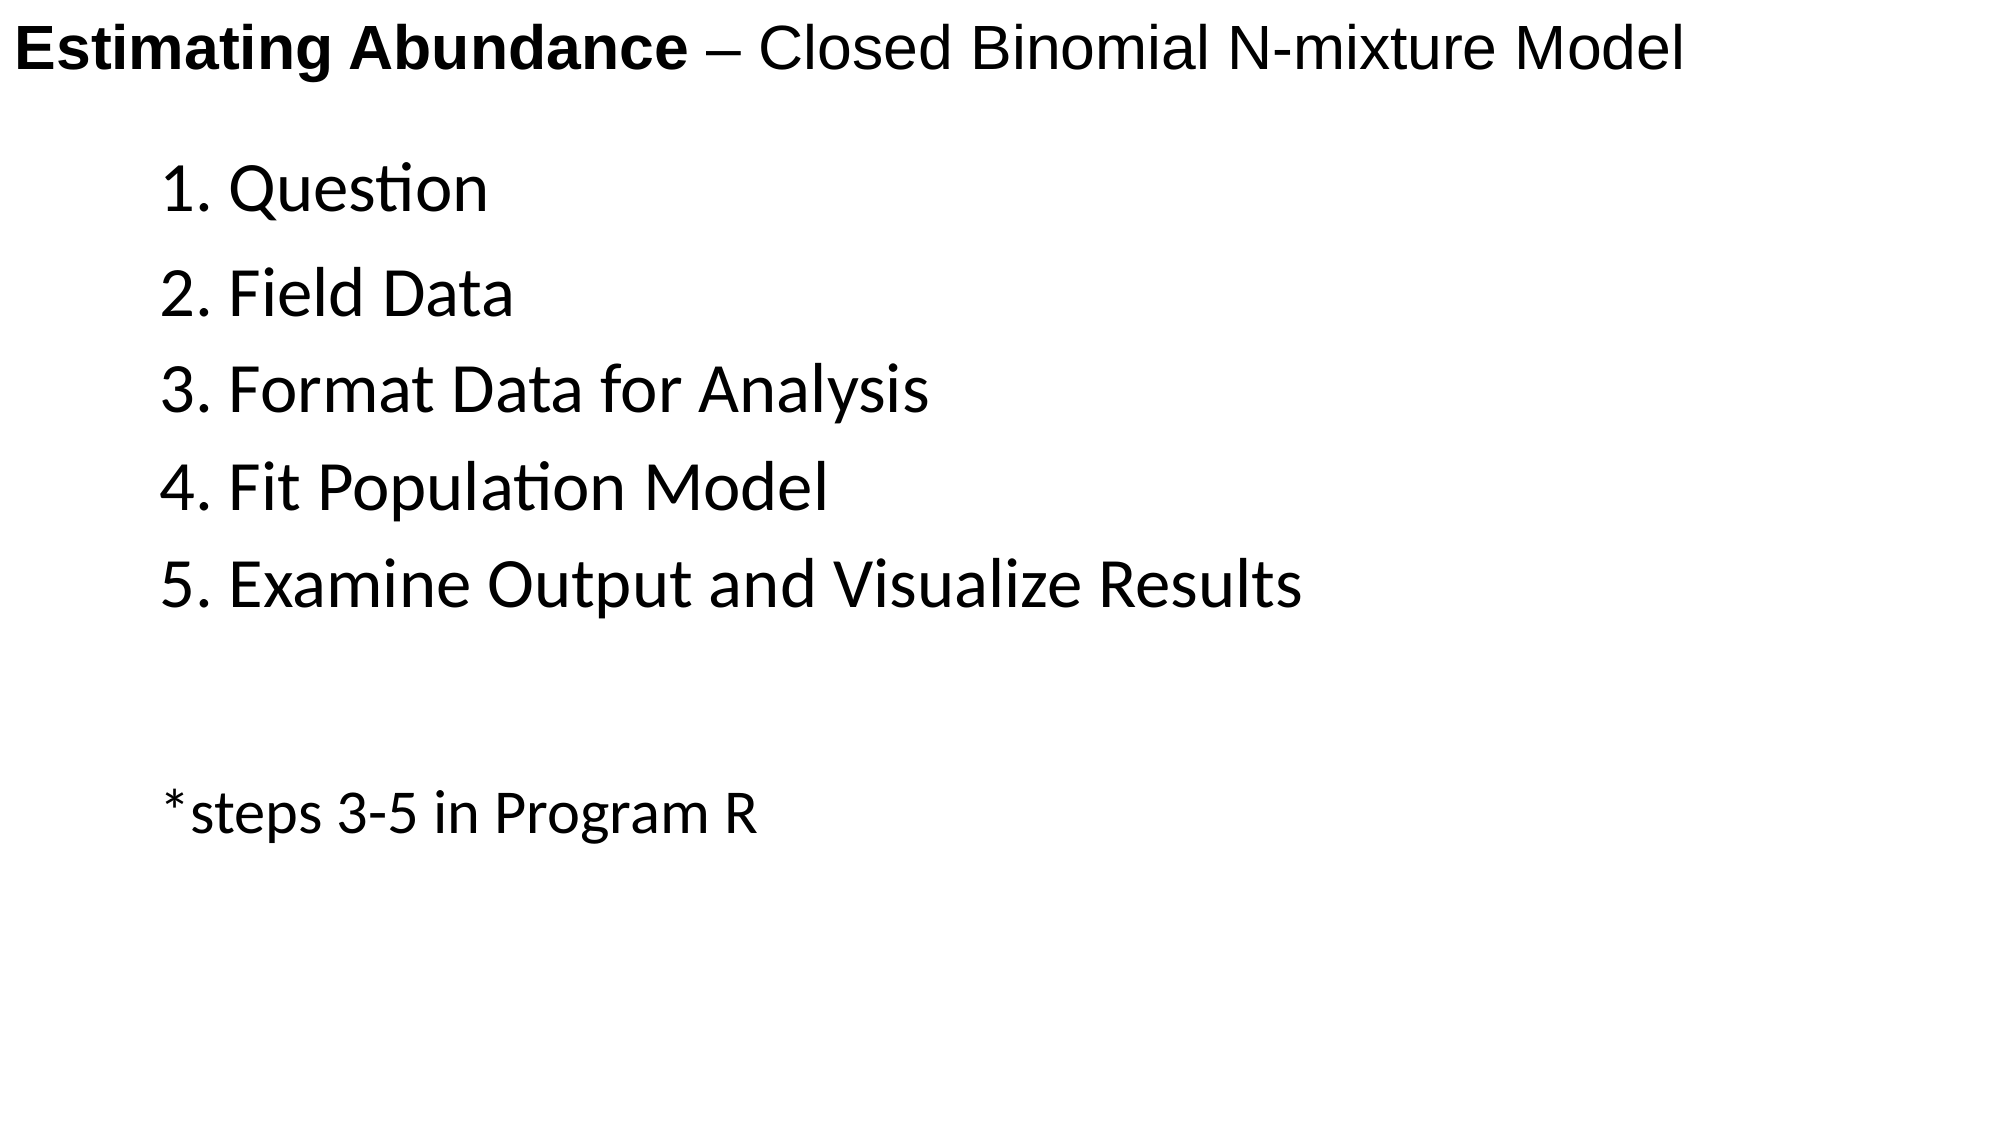

Estimating Abundance – Closed Binomial N-mixture Model
1. Question
2. Field Data
3. Format Data for Analysis
4. Fit Population Model
5. Examine Output and Visualize Results
*steps 3-5 in Program R